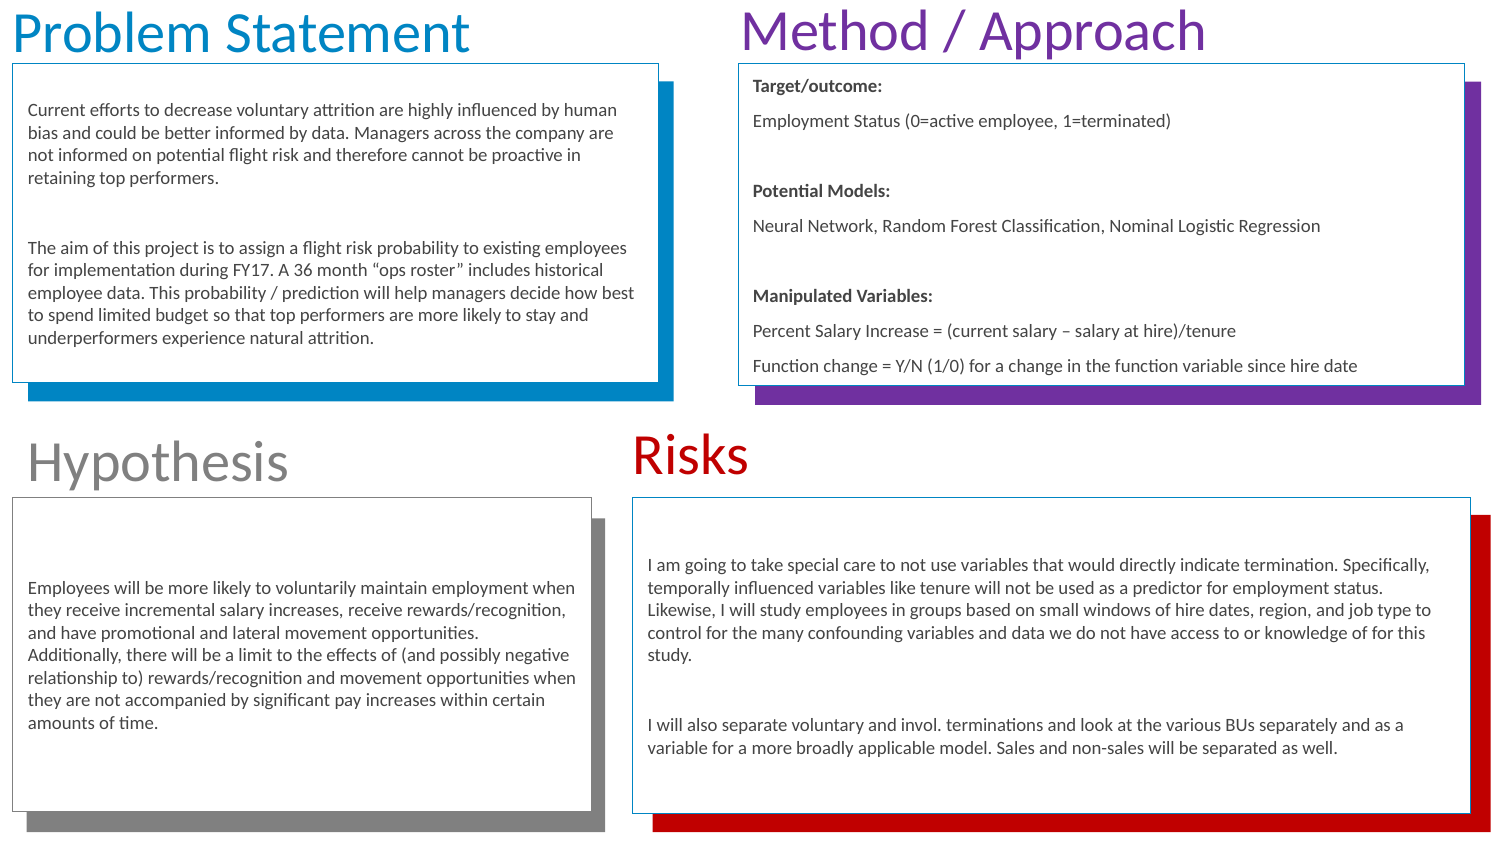

Method / Approach
Problem Statement
Current efforts to decrease voluntary attrition are highly influenced by human bias and could be better informed by data. Managers across the company are not informed on potential flight risk and therefore cannot be proactive in retaining top performers.

The aim of this project is to assign a flight risk probability to existing employees for implementation during FY17. A 36 month “ops roster” includes historical employee data. This probability / prediction will help managers decide how best to spend limited budget so that top performers are more likely to stay and underperformers experience natural attrition.
Employees will be more likely to voluntarily maintain employment when they see incremental salary increases, receive rewards/recognition, and have opportunities to make lateral and promotional movements.
Target/outcome:
Employment Status (0=active employee, 1=terminated)

Potential Models:
Neural Network, Random Forest Classification, Nominal Logistic Regression

Manipulated Variables:
Percent Salary Increase = (current salary – salary at hire)/tenure
Function change = Y/N (1/0) for a change in the function variable since hire date
Employees will be more likely to voluntarily maintain employment when they see incremental salary increases, receive rewards/recognition, and have opportunities to make lateral and promotional movements.
Risks
# Hypothesis
Employees will be more likely to voluntarily maintain employment when they receive incremental salary increases, receive rewards/recognition, and have promotional and lateral movement opportunities. Additionally, there will be a limit to the effects of (and possibly negative relationship to) rewards/recognition and movement opportunities when they are not accompanied by significant pay increases within certain amounts of time.
Employees will be more likely to voluntarily maintain employment when they see incremental salary increases, receive rewards/recognition, and have opportunities to make lateral and promotional movements.
I am going to take special care to not use variables that would directly indicate termination. Specifically, temporally influenced variables like tenure will not be used as a predictor for employment status. Likewise, I will study employees in groups based on small windows of hire dates, region, and job type to control for the many confounding variables and data we do not have access to or knowledge of for this study.

I will also separate voluntary and invol. terminations and look at the various BUs separately and as a variable for a more broadly applicable model. Sales and non-sales will be separated as well.
Employees will be more likely to voluntarily maintain employment when they see incremental salary increases, receive rewards/recognition, and have opportunities to make lateral and promotional movements.